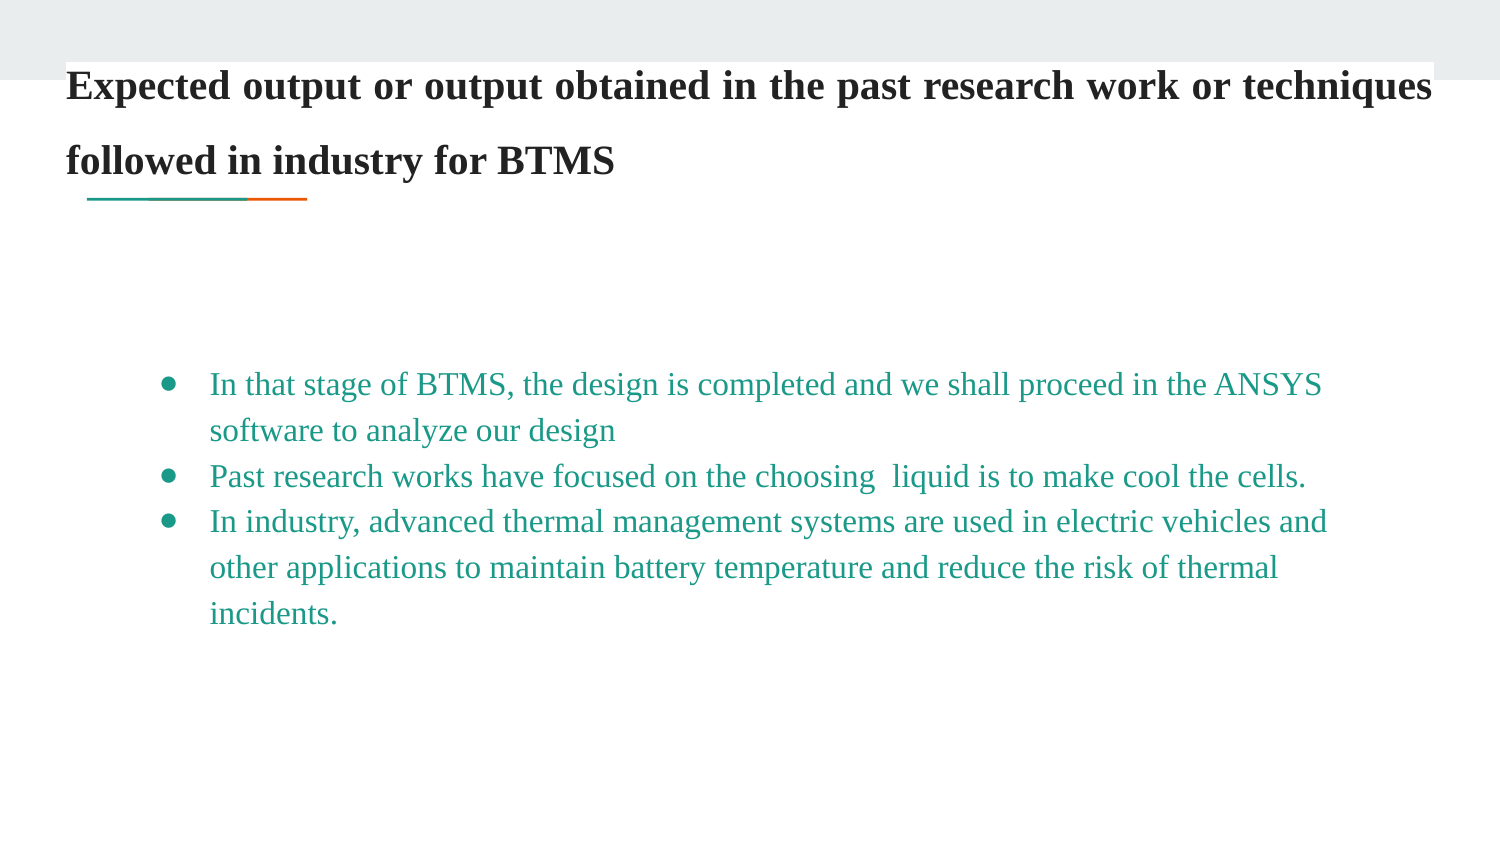

Expected output or output obtained in the past research work or techniques followed in industry for BTMS
In that stage of BTMS, the design is completed and we shall proceed in the ANSYS software to analyze our design
Past research works have focused on the choosing  liquid is to make cool the cells.
In industry, advanced thermal management systems are used in electric vehicles and other applications to maintain battery temperature and reduce the risk of thermal incidents.